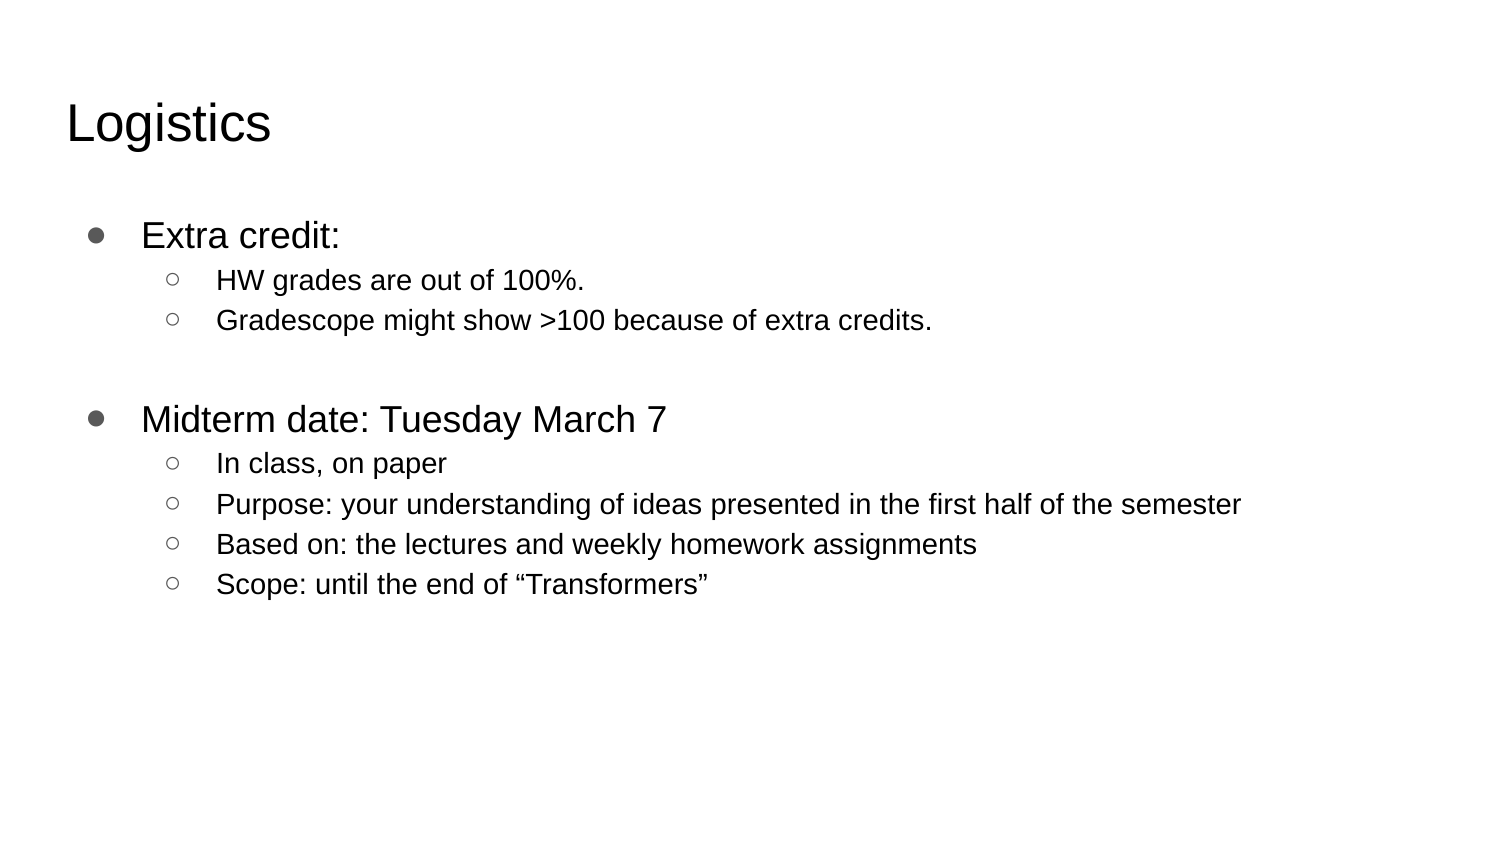

# Logistics
Extra credit:
HW grades are out of 100%.
Gradescope might show >100 because of extra credits.

Midterm date: Tuesday March 7
In class, on paper
Purpose: your understanding of ideas presented in the first half of the semester
Based on: the lectures and weekly homework assignments
Scope: until the end of “Transformers”